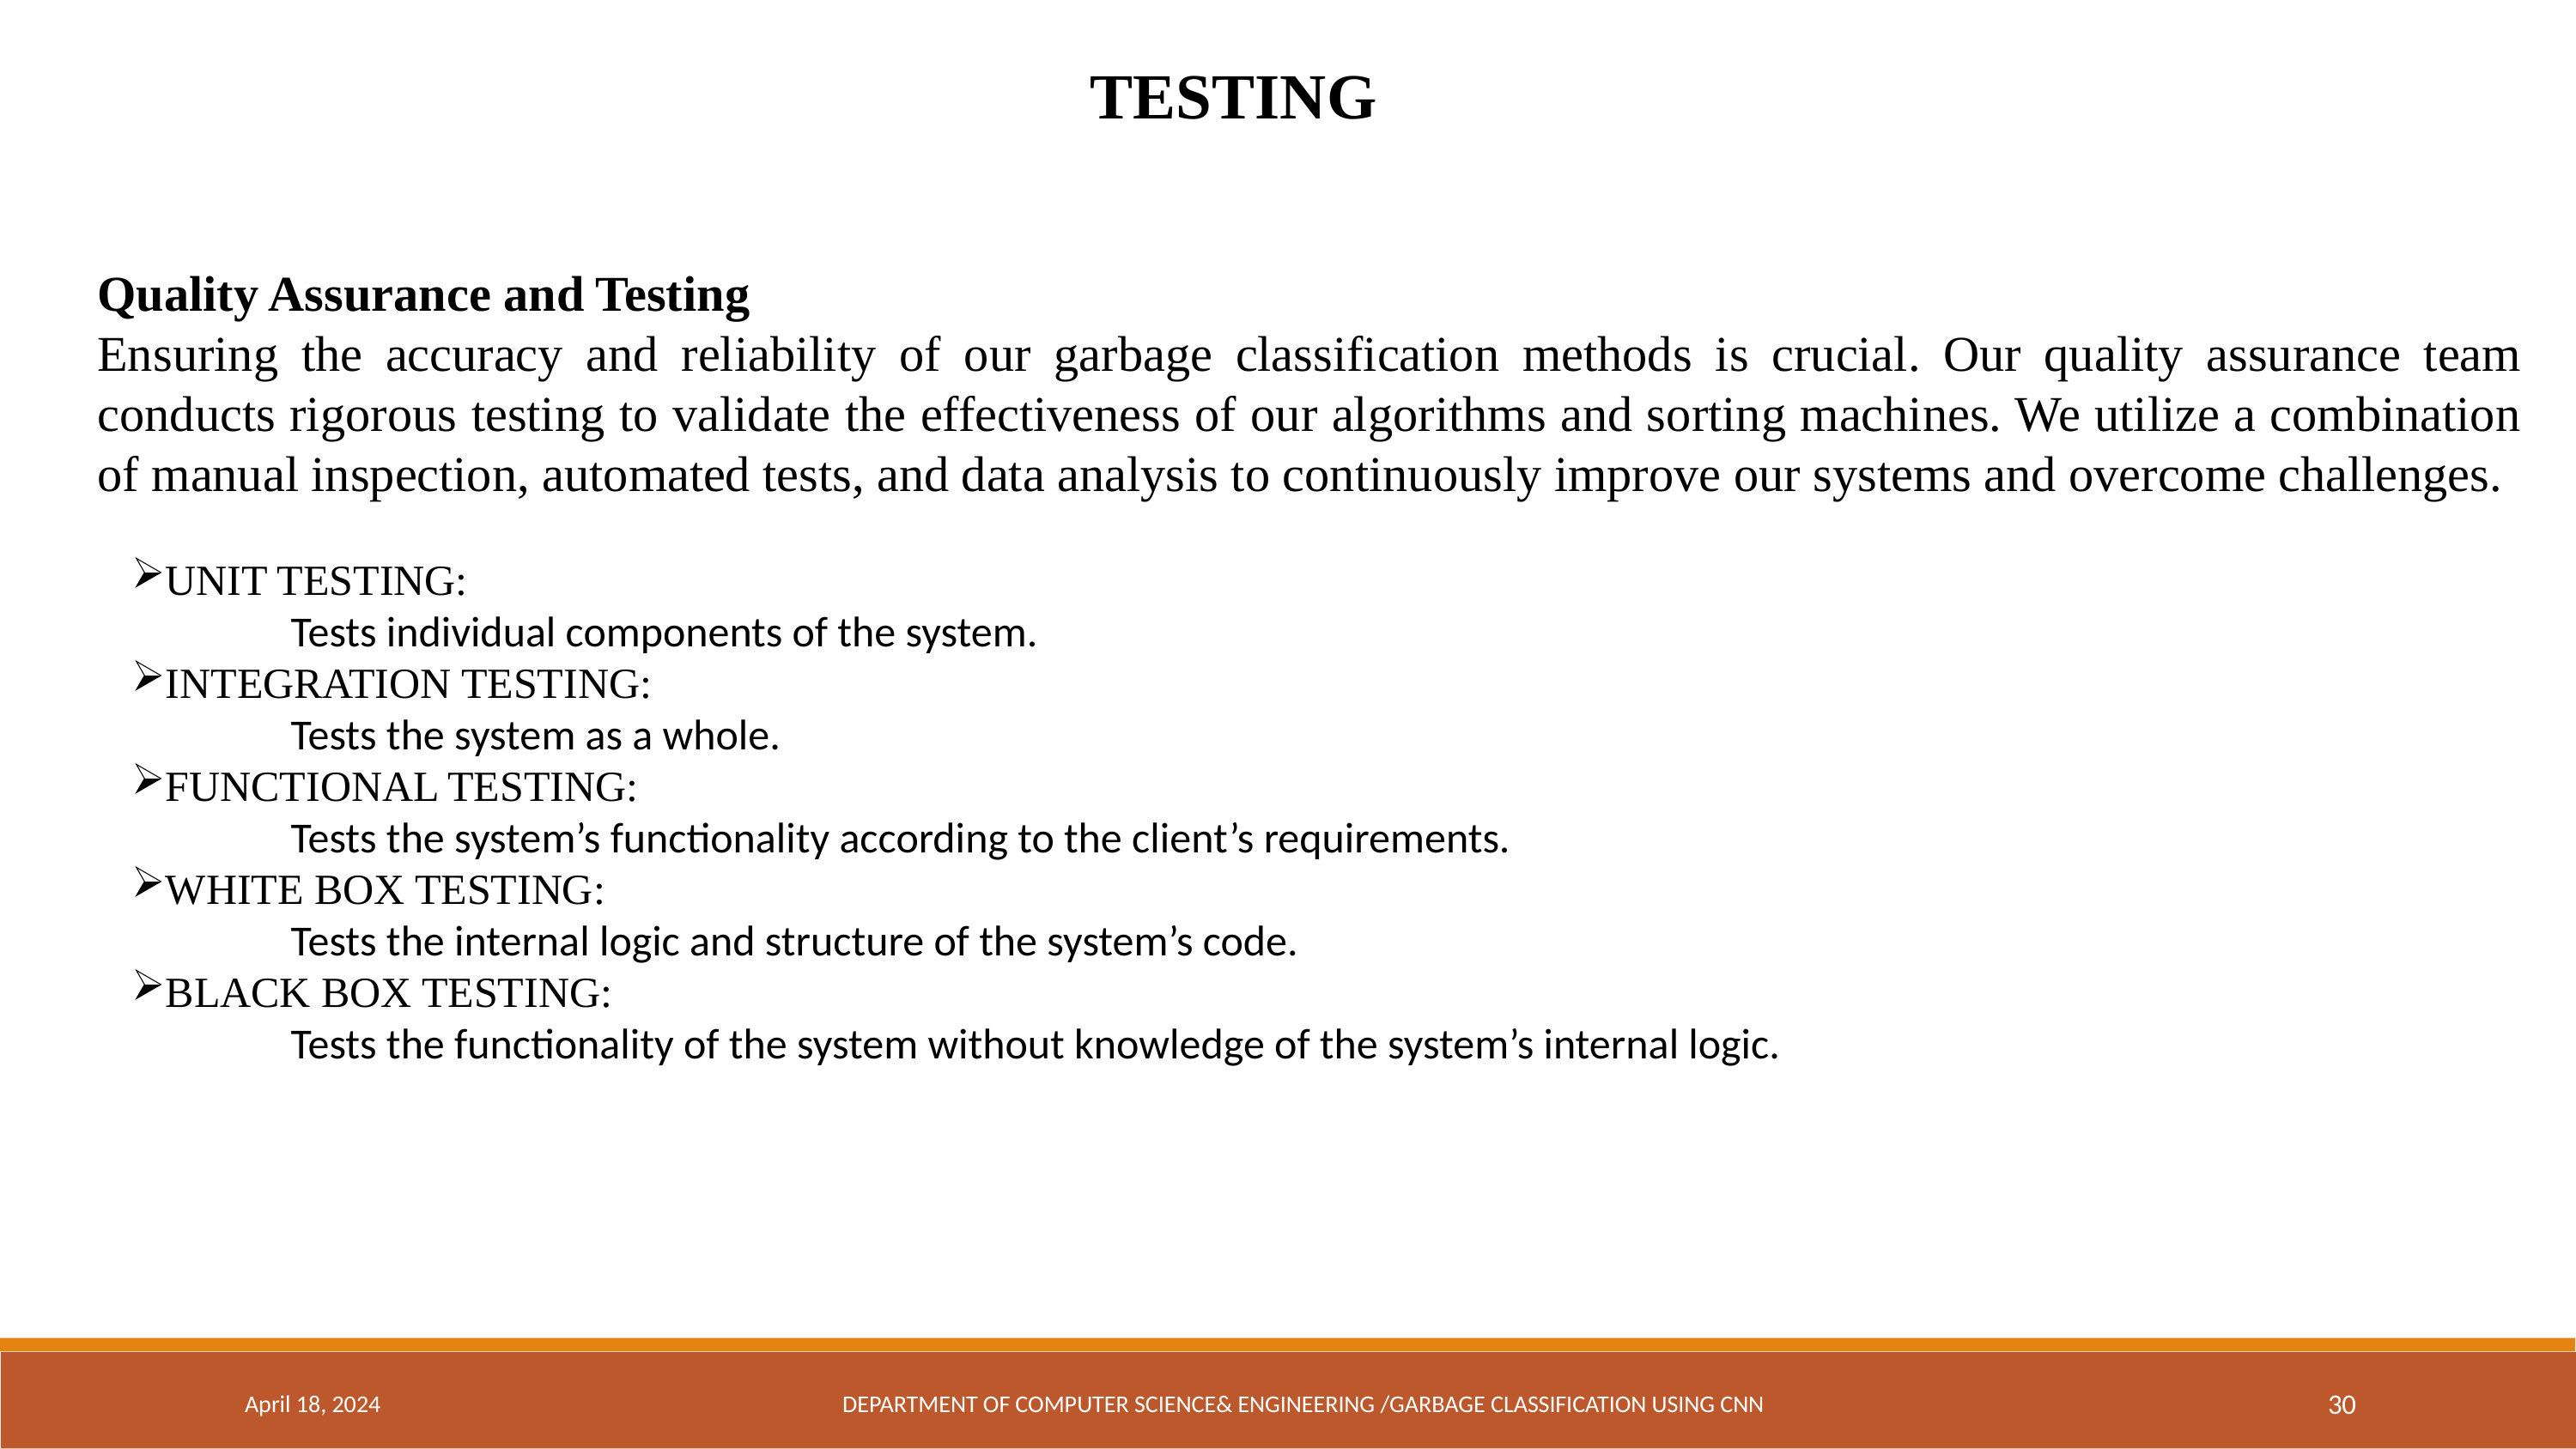

TESTING
Quality Assurance and Testing
Ensuring the accuracy and reliability of our garbage classification methods is crucial. Our quality assurance team conducts rigorous testing to validate the effectiveness of our algorithms and sorting machines. We utilize a combination of manual inspection, automated tests, and data analysis to continuously improve our systems and overcome challenges.

UNIT TESTING:
	Tests individual components of the system.
INTEGRATION TESTING:
	Tests the system as a whole.
FUNCTIONAL TESTING:
	Tests the system’s functionality according to the client’s requirements.
WHITE BOX TESTING:
	Tests the internal logic and structure of the system’s code.
BLACK BOX TESTING:
	Tests the functionality of the system without knowledge of the system’s internal logic.

April 18, 2024
DEPARTMENT OF COMPUTER SCIENCE& ENGINEERING /GARBAGE CLASSIFICATION USING CNN
30